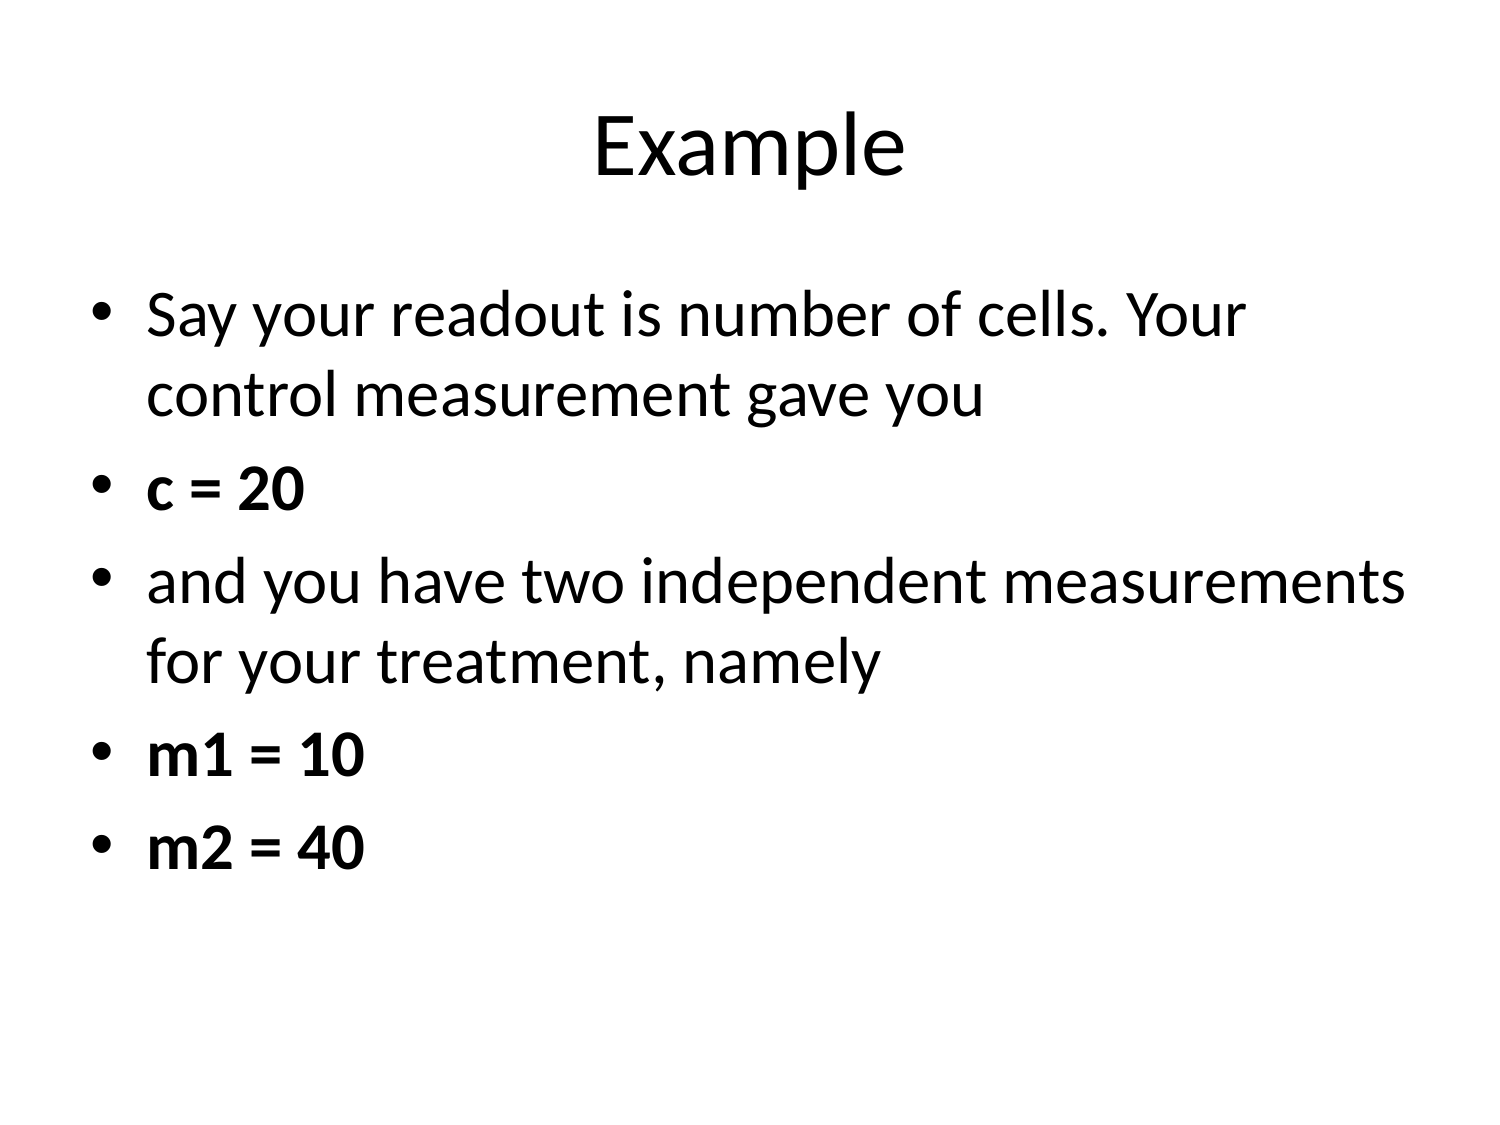

# Example
Say your readout is number of cells. Your control measurement gave you
c = 20
and you have two independent measurements for your treatment, namely
m1 = 10
m2 = 40